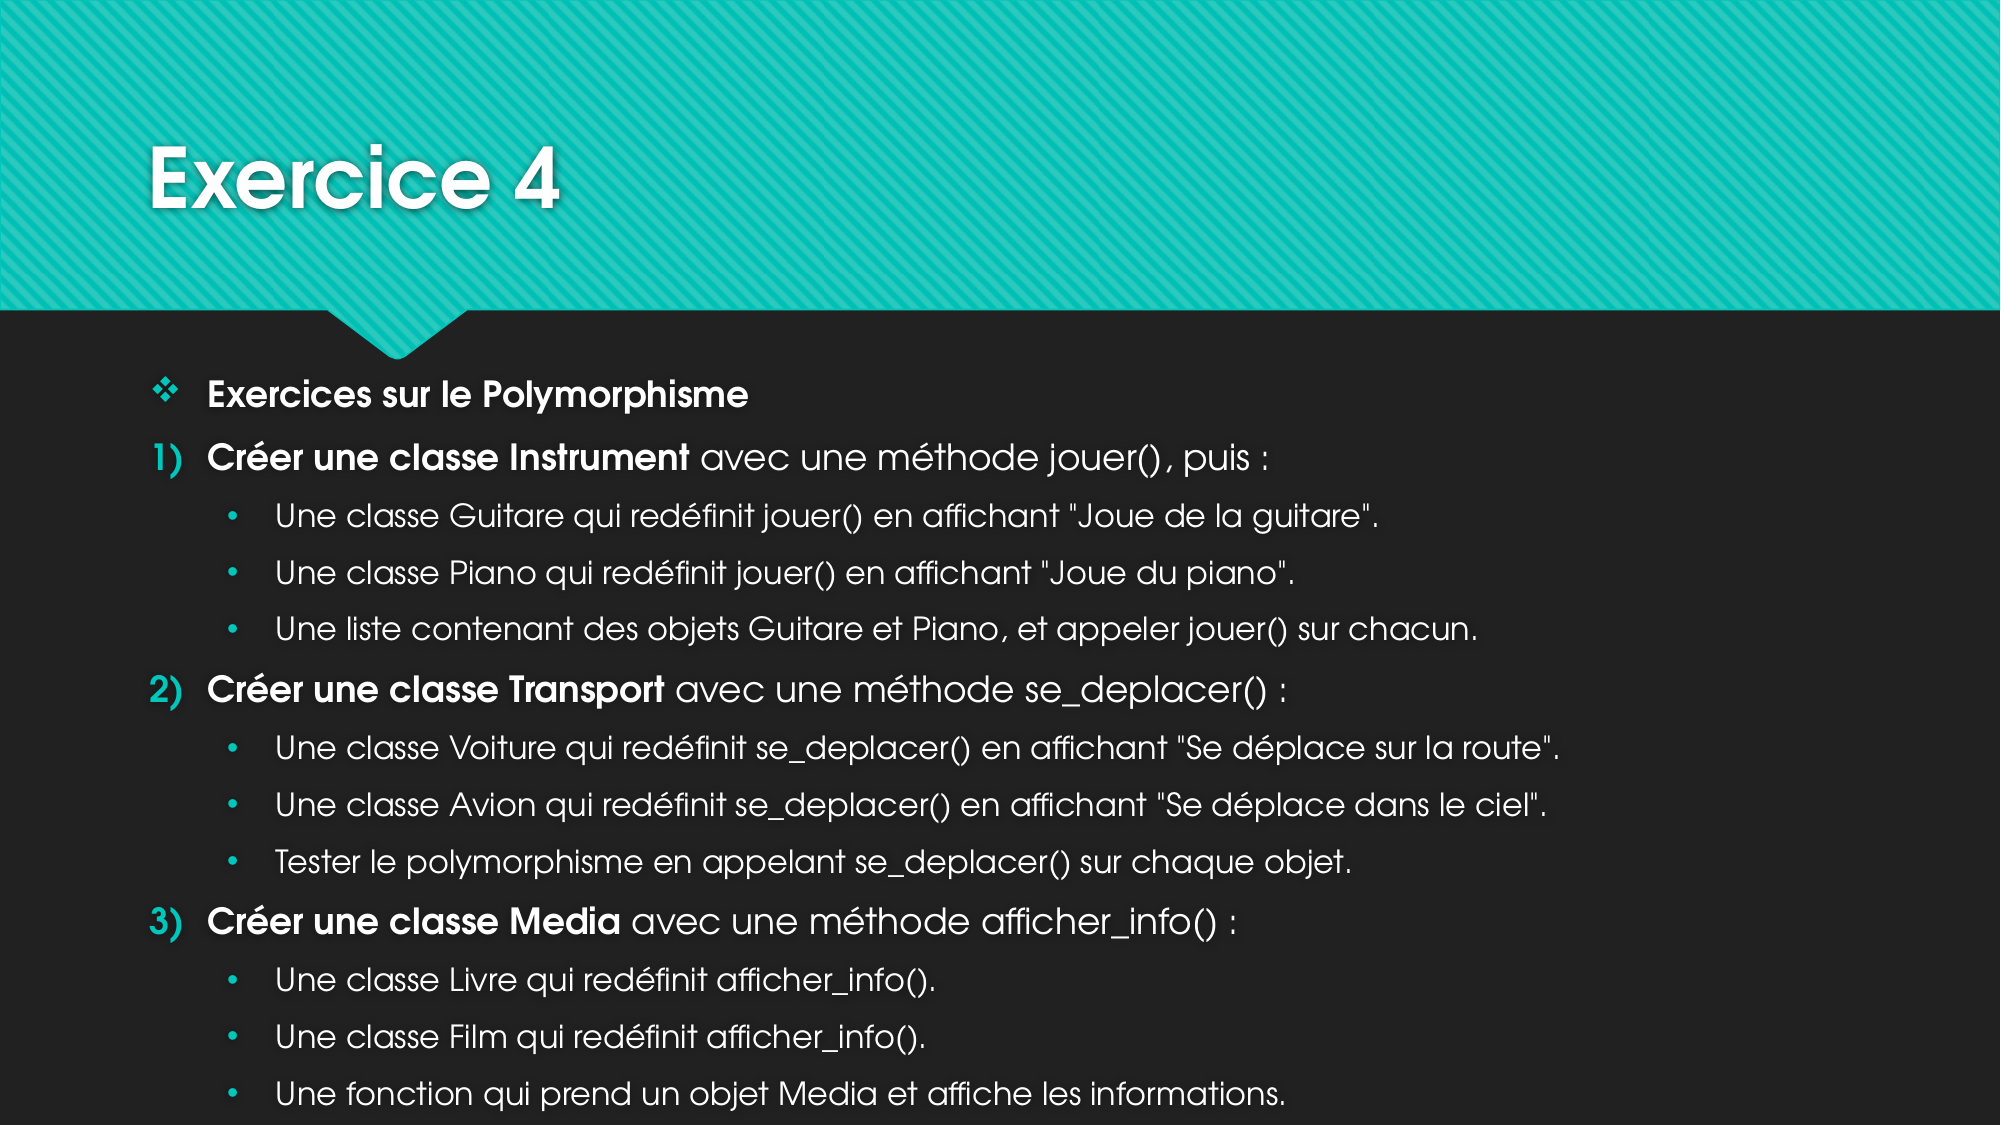

# Exercice 4
Exercices sur le Polymorphisme
Créer une classe Instrument avec une méthode jouer(), puis :
Une classe Guitare qui redéfinit jouer() en affichant "Joue de la guitare".
Une classe Piano qui redéfinit jouer() en affichant "Joue du piano".
Une liste contenant des objets Guitare et Piano, et appeler jouer() sur chacun.
Créer une classe Transport avec une méthode se_deplacer() :
Une classe Voiture qui redéfinit se_deplacer() en affichant "Se déplace sur la route".
Une classe Avion qui redéfinit se_deplacer() en affichant "Se déplace dans le ciel".
Tester le polymorphisme en appelant se_deplacer() sur chaque objet.
Créer une classe Media avec une méthode afficher_info() :
Une classe Livre qui redéfinit afficher_info().
Une classe Film qui redéfinit afficher_info().
Une fonction qui prend un objet Media et affiche les informations.